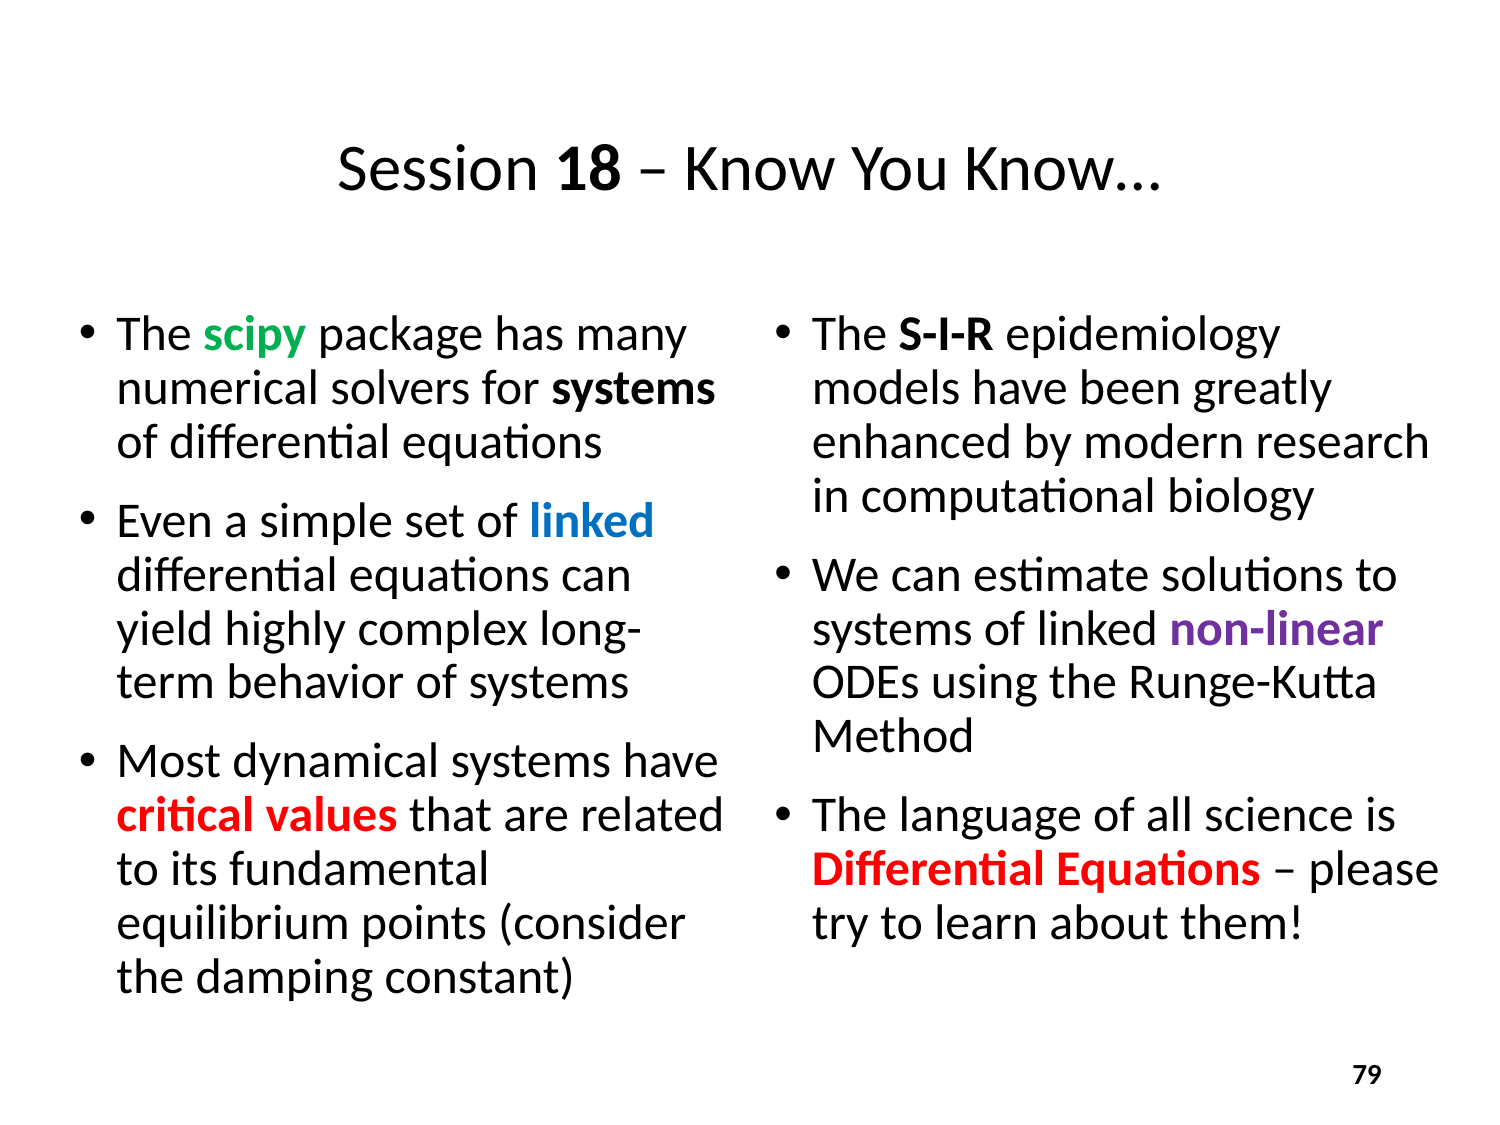

# Session 18 – Know You Know…
The scipy package has many numerical solvers for systems of differential equations
Even a simple set of linked differential equations can yield highly complex long-term behavior of systems
Most dynamical systems have critical values that are related to its fundamental equilibrium points (consider the damping constant)

The S-I-R epidemiology models have been greatly enhanced by modern research in computational biology
We can estimate solutions to systems of linked non-linear ODEs using the Runge-Kutta Method
The language of all science is Differential Equations – please try to learn about them!

79